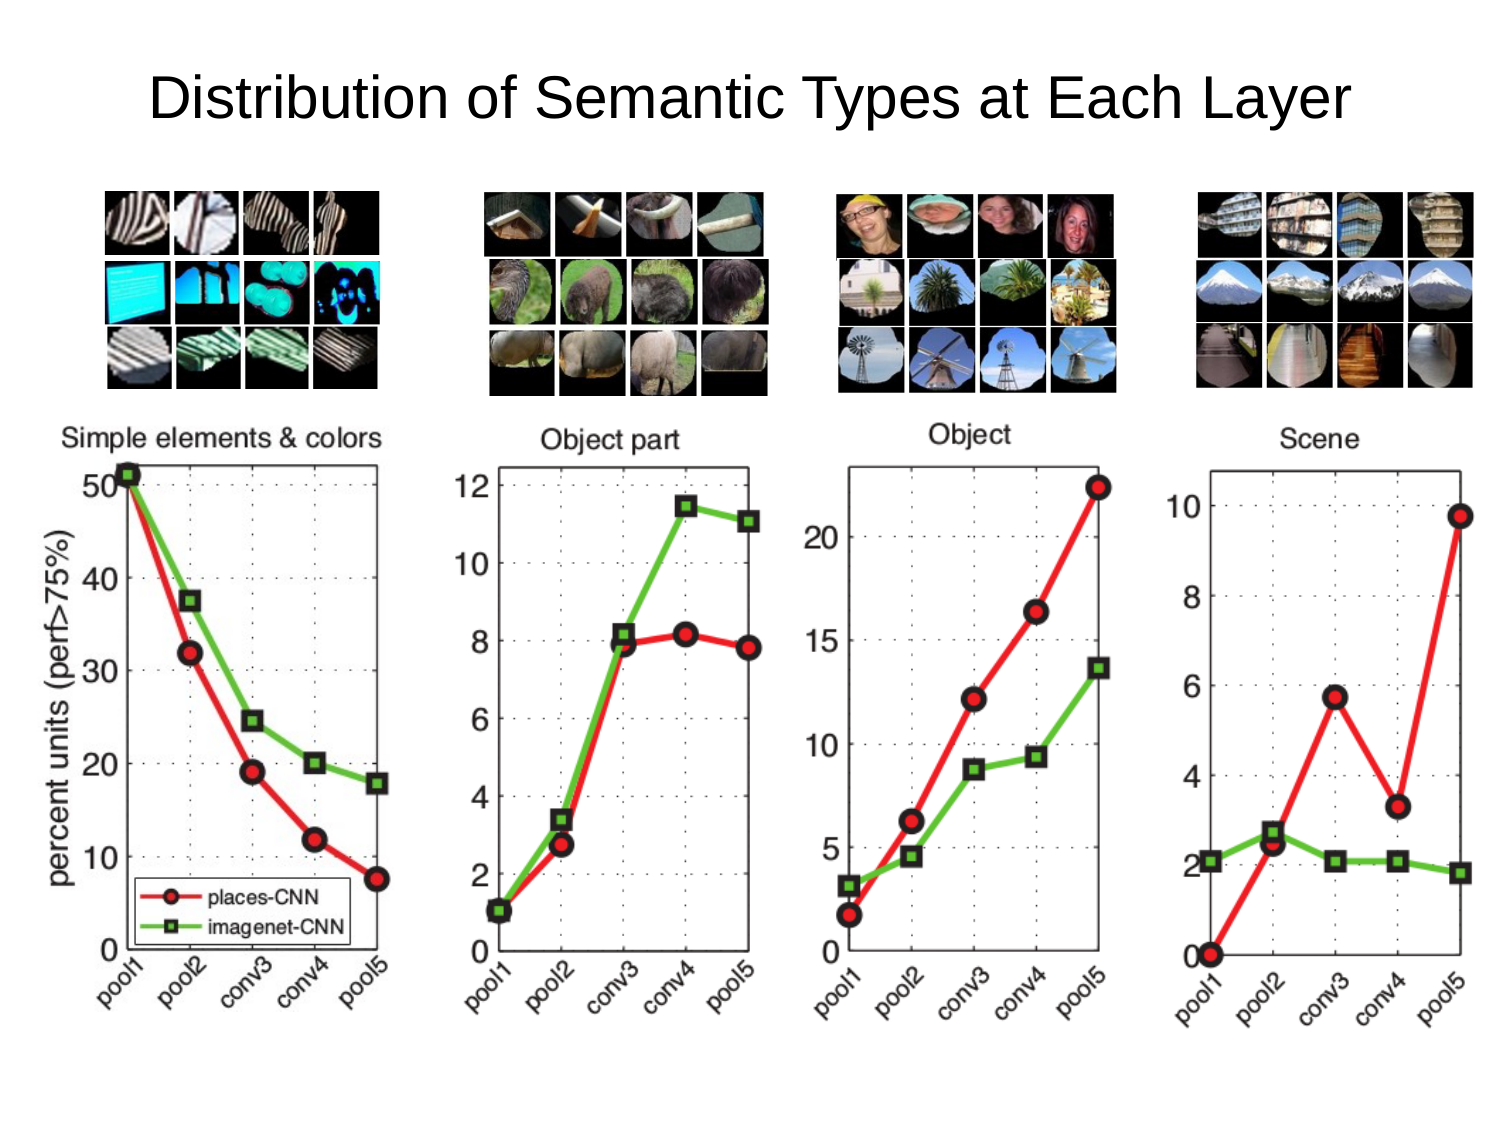

Distribution of Semantic Types at Each Layer